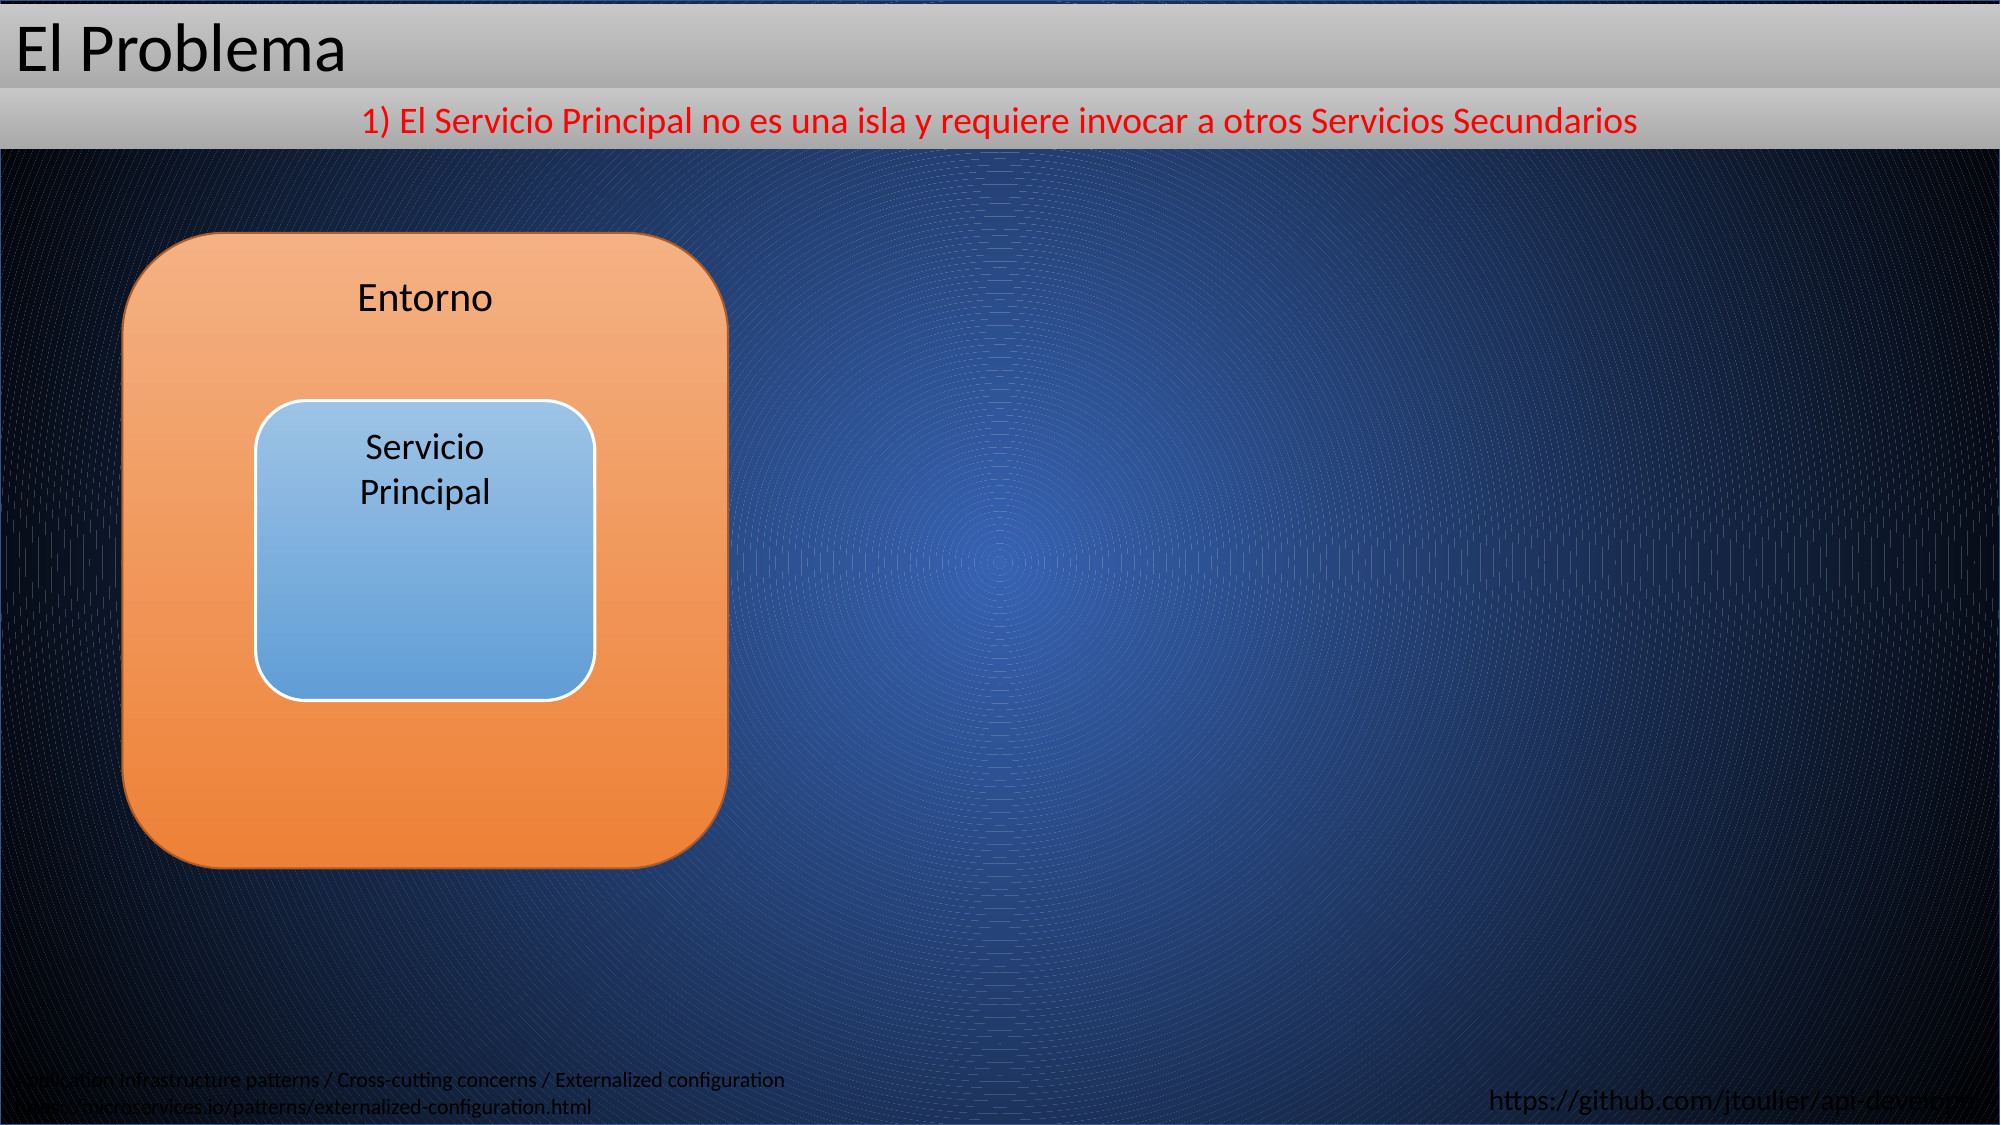

# El Problema
1) El Servicio Principal no es una isla y requiere invocar a otros Servicios Secundarios
Entorno
Servicio
Principal
Application Infrastructure patterns / Cross-cutting concerns / Externalized configuration
https://microservices.io/patterns/externalized-configuration.html
https://github.com/jtoulier/api-developer